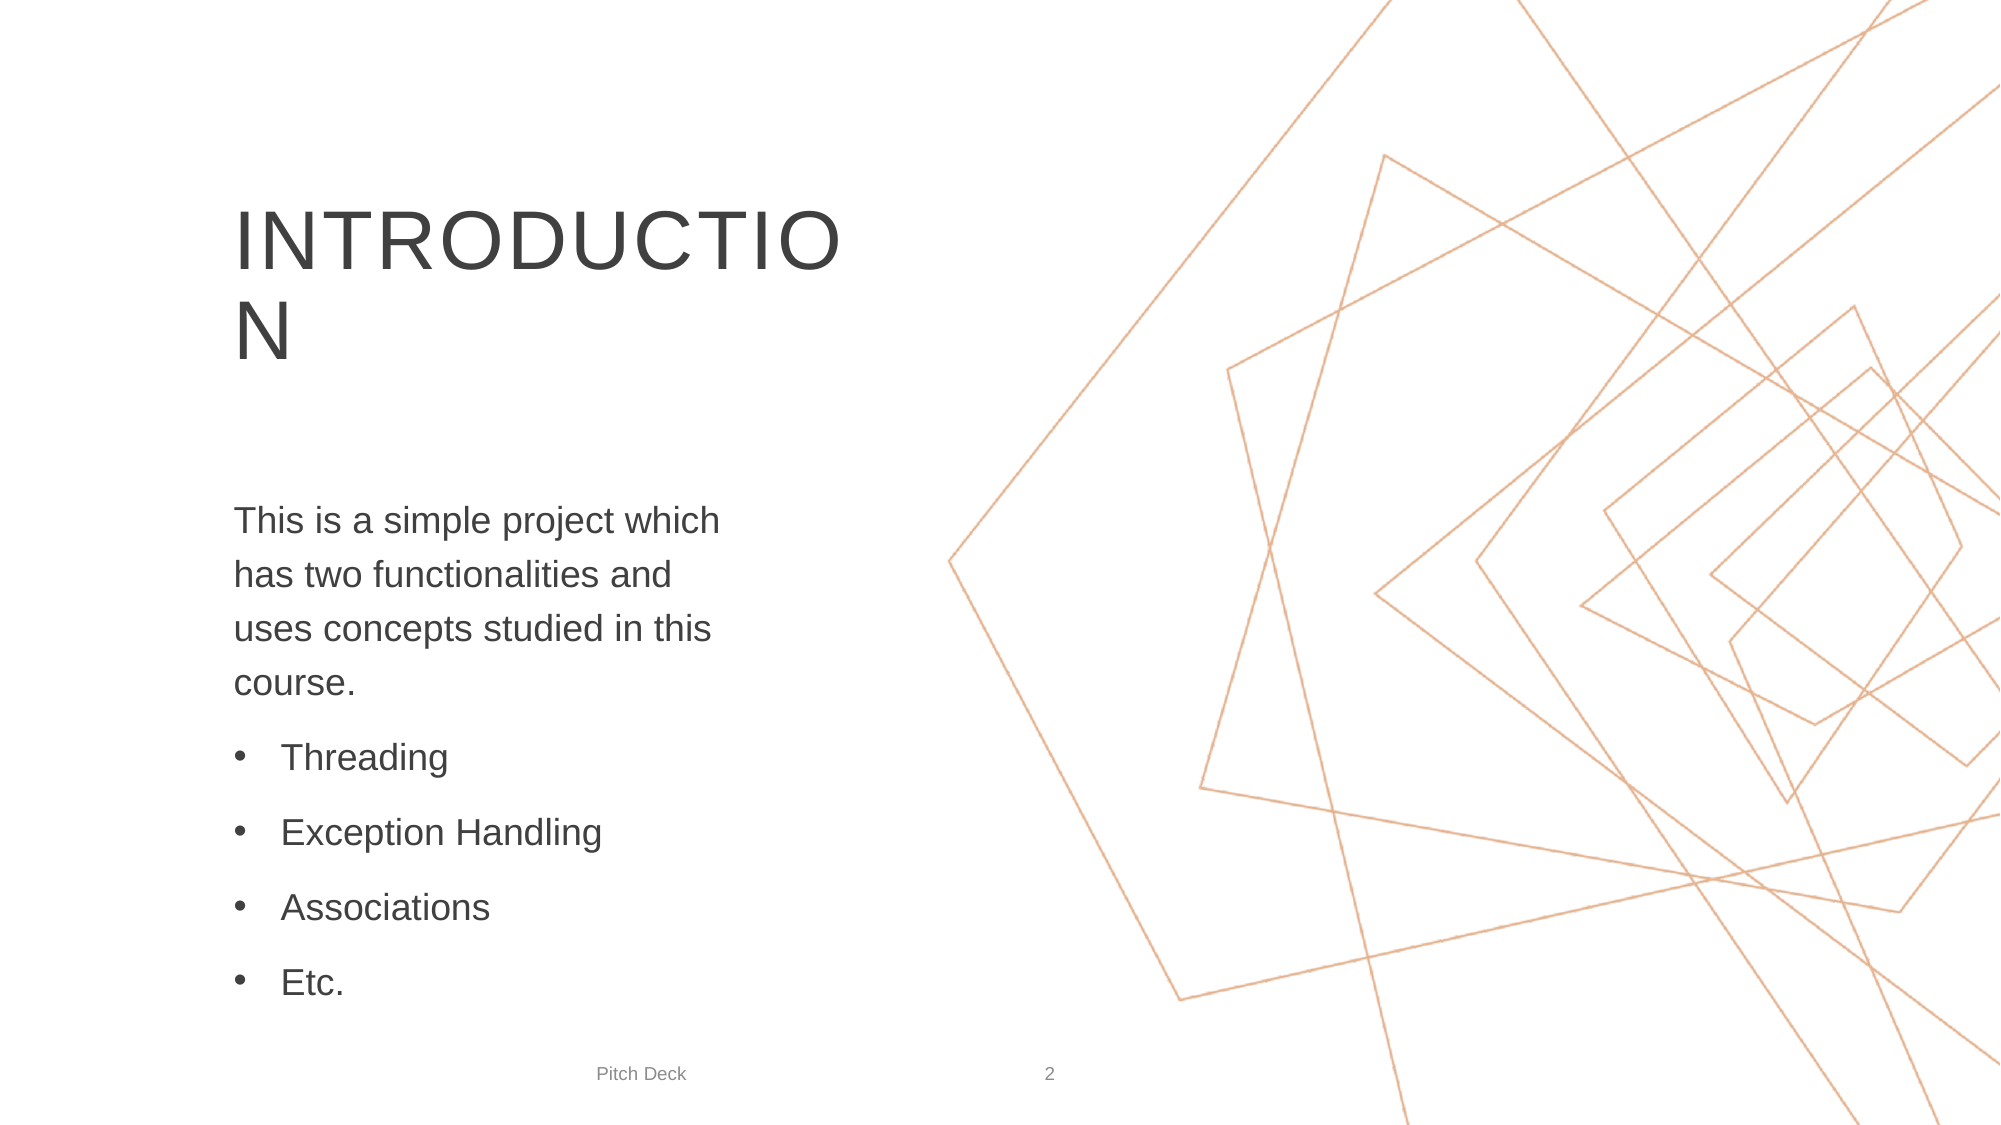

# introduction
This is a simple project which has two functionalities and uses concepts studied in this course.
Threading
Exception Handling
Associations
Etc.
Pitch Deck
2